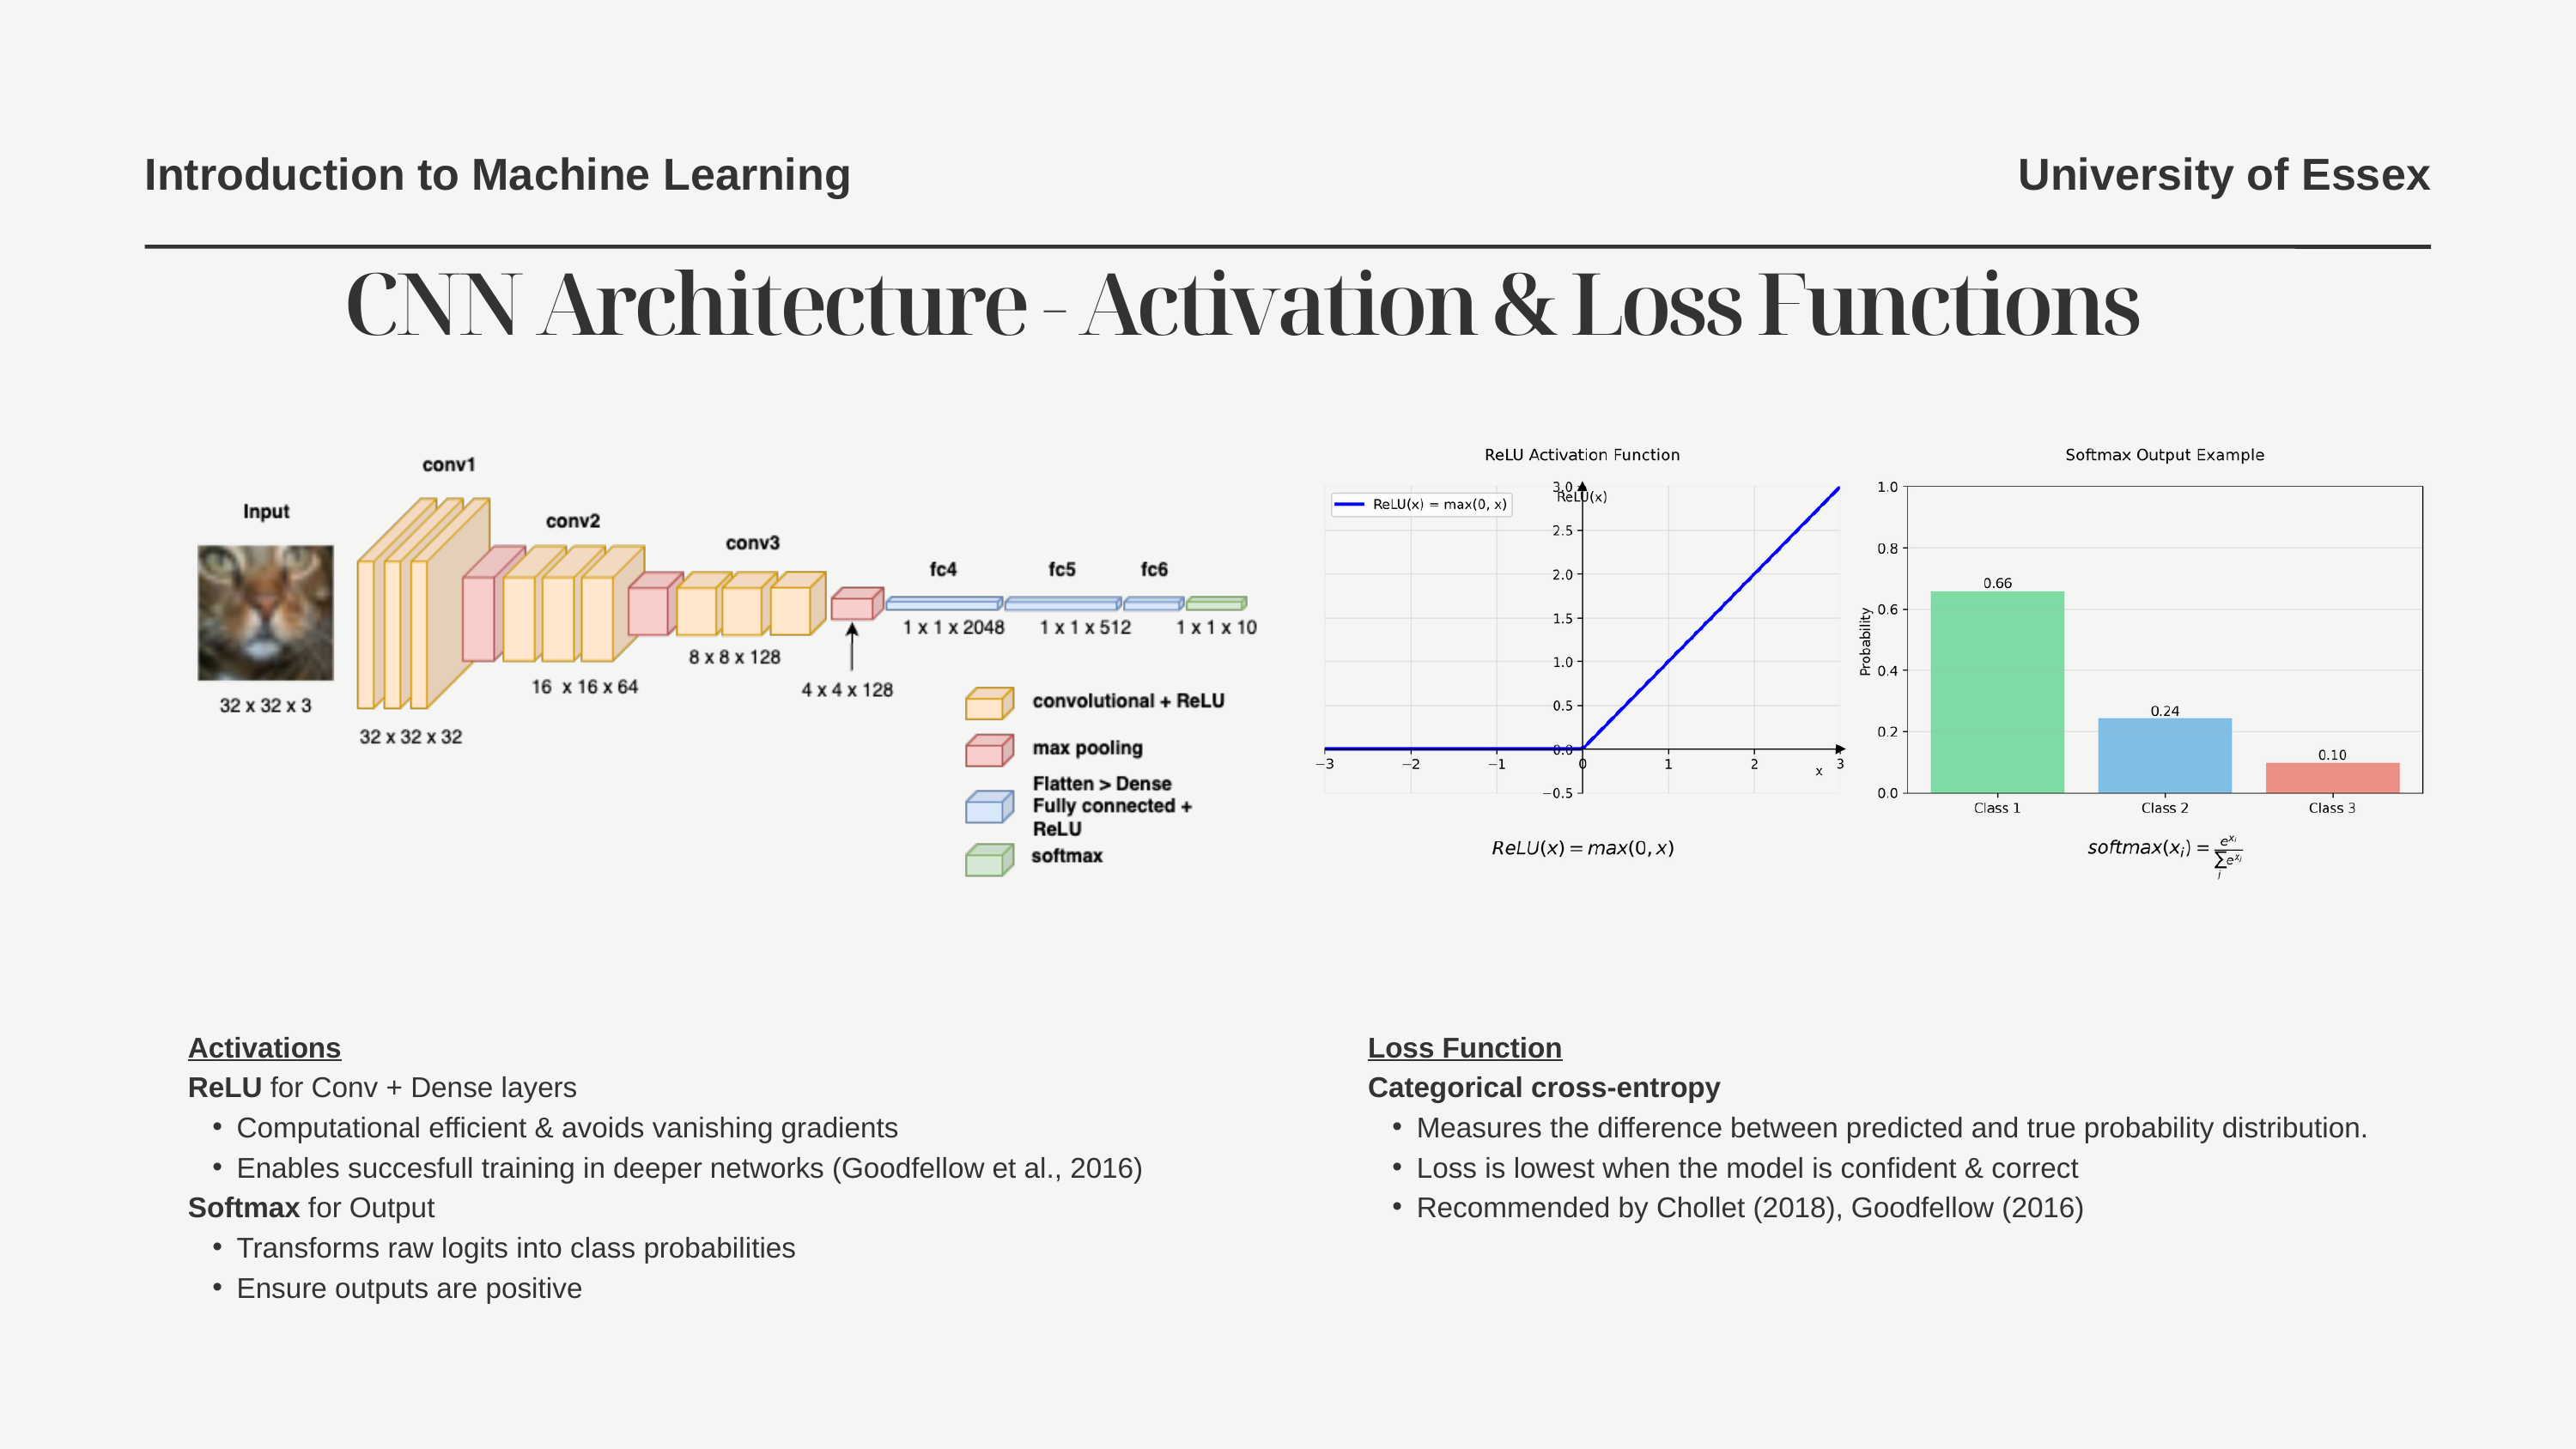

Introduction to Machine Learning
University of Essex

CNN Architecture - Activation & Loss Functions

Activations
ReLU for Conv + Dense layers
Computational efficient & avoids vanishing gradients
Enables succesfull training in deeper networks (Goodfellow et al., 2016)
Softmax for Output
Transforms raw logits into class probabilities
Ensure outputs are positive
Loss Function
Categorical cross-entropy
Measures the difference between predicted and true probability distribution.
Loss is lowest when the model is confident & correct
Recommended by Chollet (2018), Goodfellow (2016)